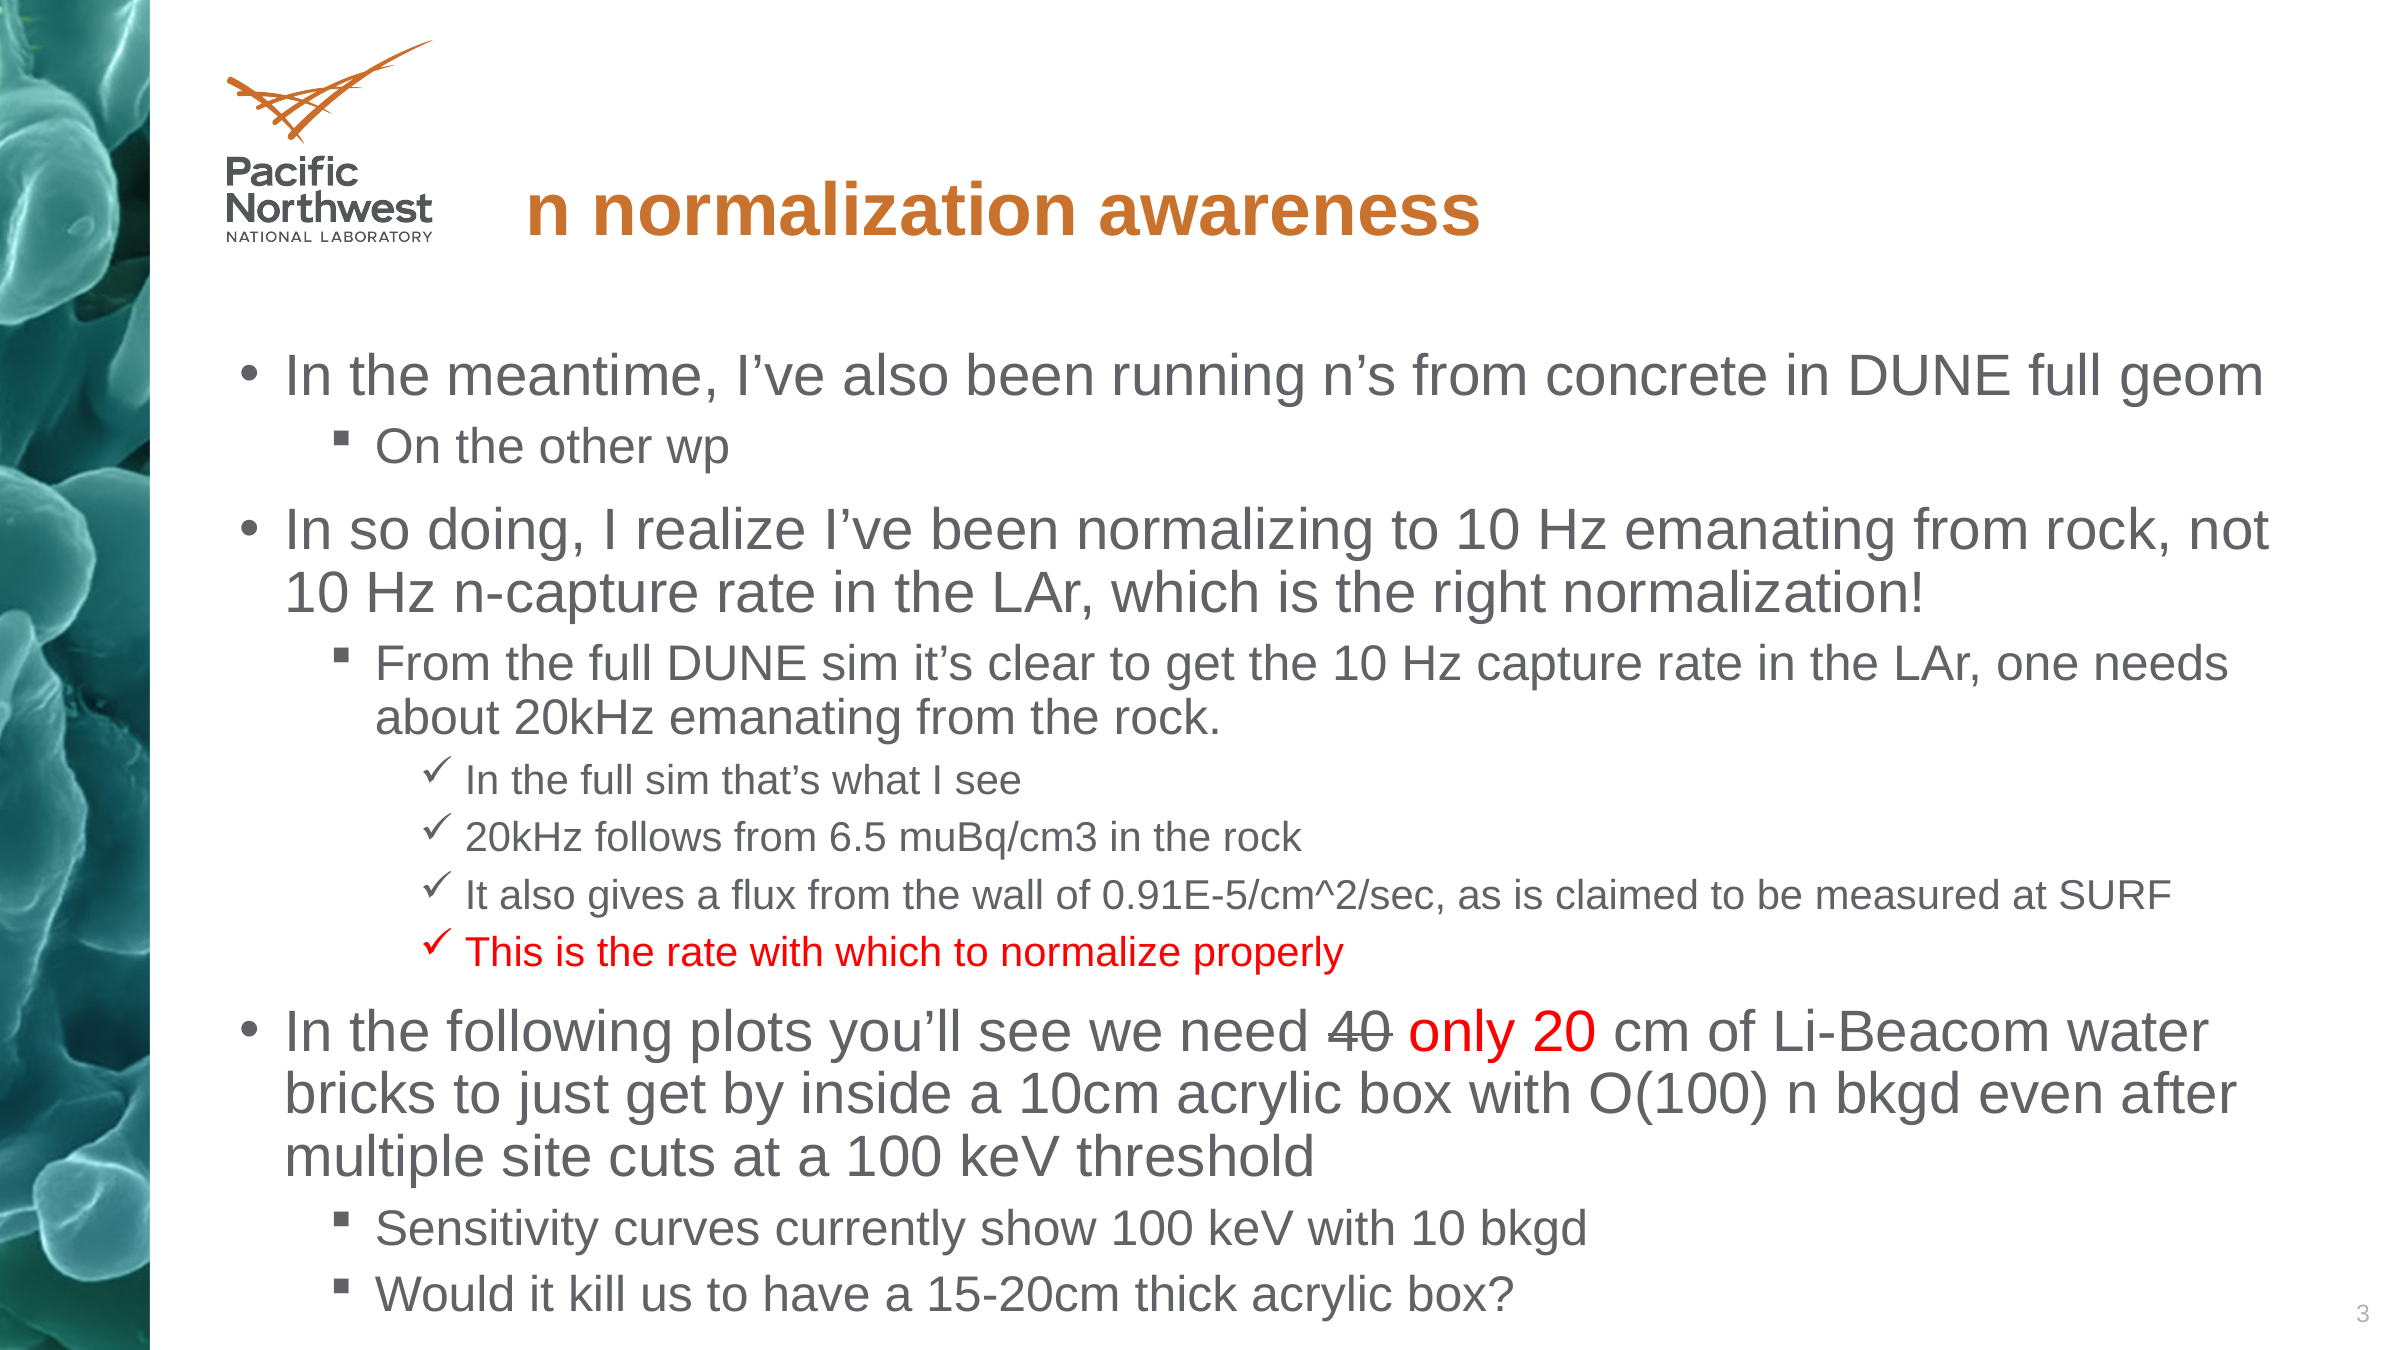

# n normalization awareness
In the meantime, I’ve also been running n’s from concrete in DUNE full geom
On the other wp
In so doing, I realize I’ve been normalizing to 10 Hz emanating from rock, not 10 Hz n-capture rate in the LAr, which is the right normalization!
From the full DUNE sim it’s clear to get the 10 Hz capture rate in the LAr, one needs about 20kHz emanating from the rock.
In the full sim that’s what I see
20kHz follows from 6.5 muBq/cm3 in the rock
It also gives a flux from the wall of 0.91E-5/cm^2/sec, as is claimed to be measured at SURF
This is the rate with which to normalize properly
In the following plots you’ll see we need 40 only 20 cm of Li-Beacom water bricks to just get by inside a 10cm acrylic box with O(100) n bkgd even after multiple site cuts at a 100 keV threshold
Sensitivity curves currently show 100 keV with 10 bkgd
Would it kill us to have a 15-20cm thick acrylic box?

3